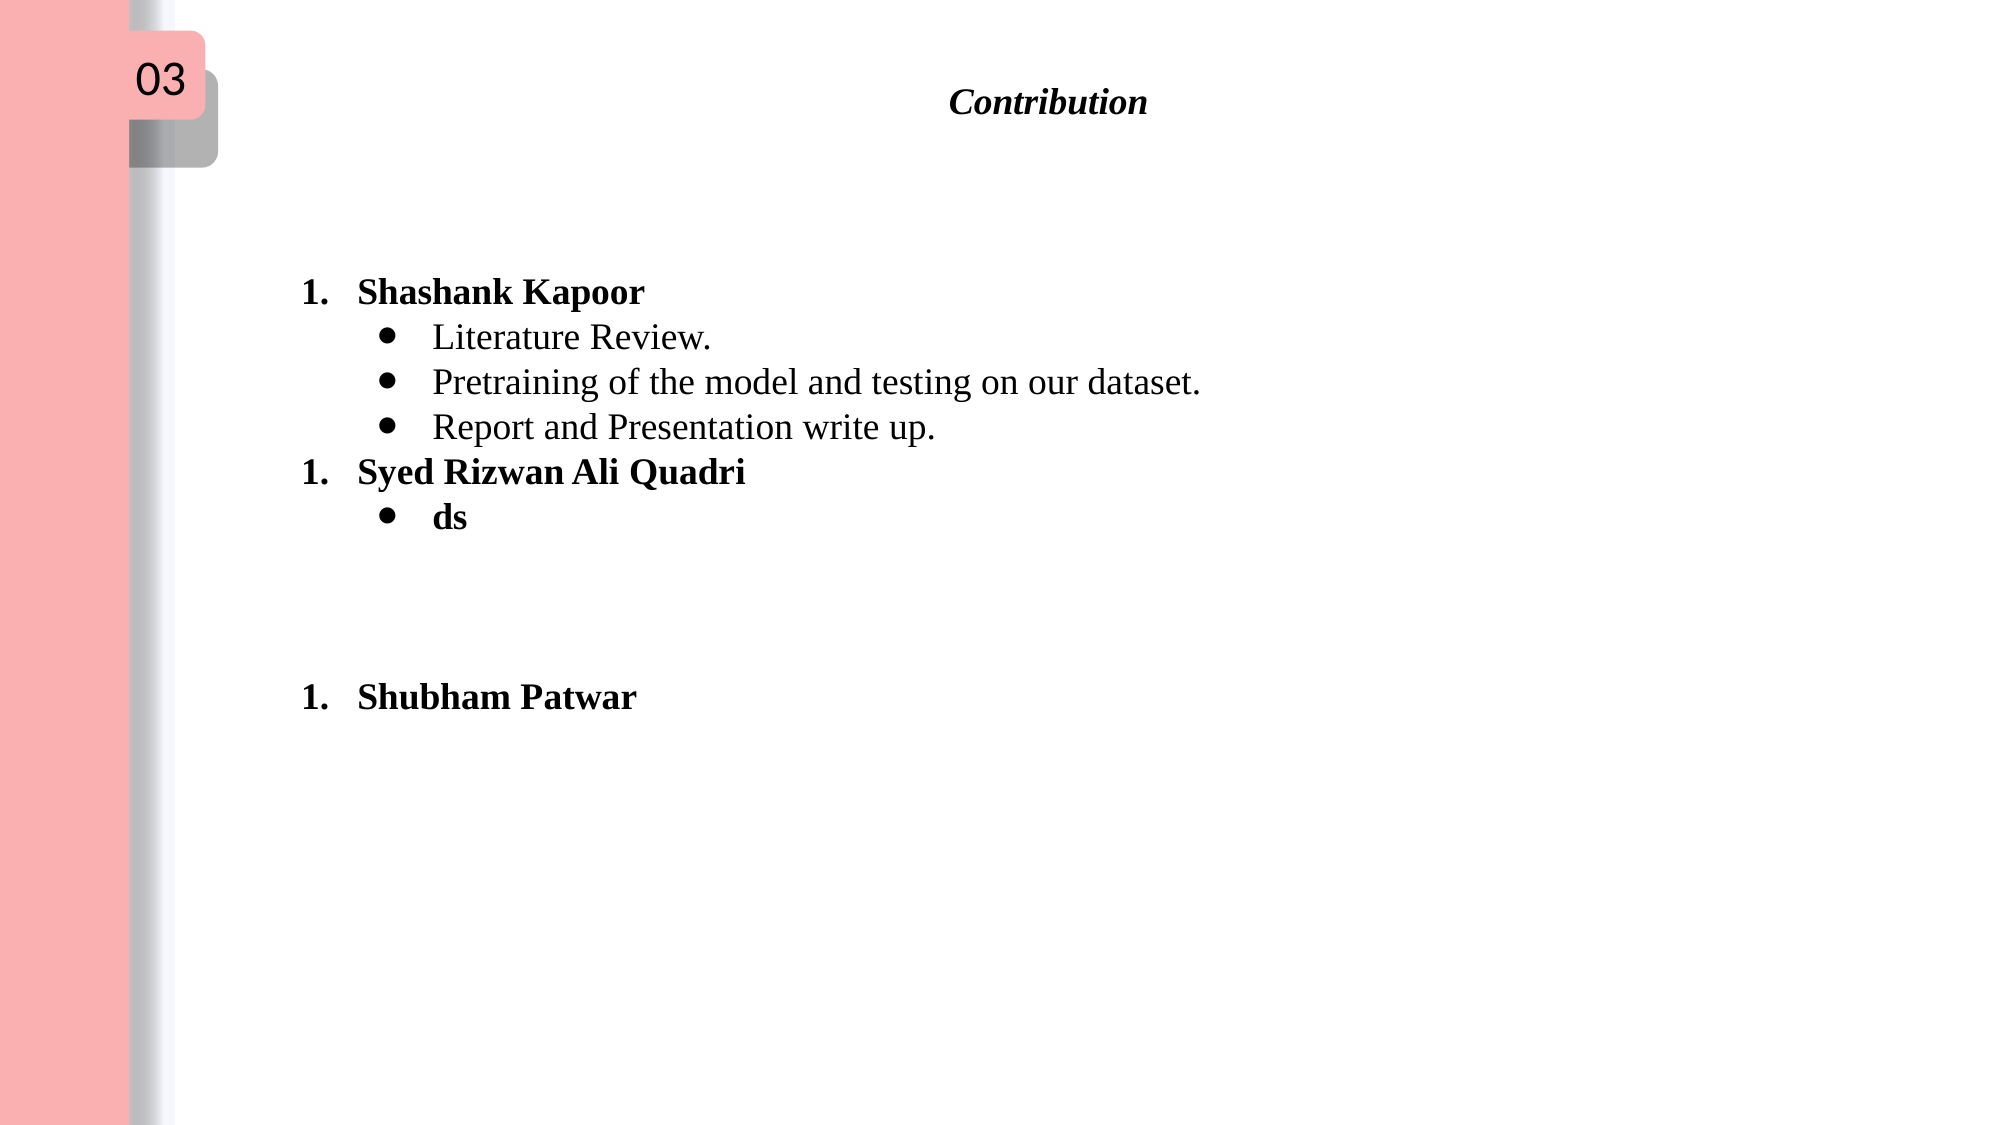

03

Contribution
Shashank Kapoor
Literature Review.
Pretraining of the model and testing on our dataset.
Report and Presentation write up.
Syed Rizwan Ali Quadri
ds

Shubham Patwar